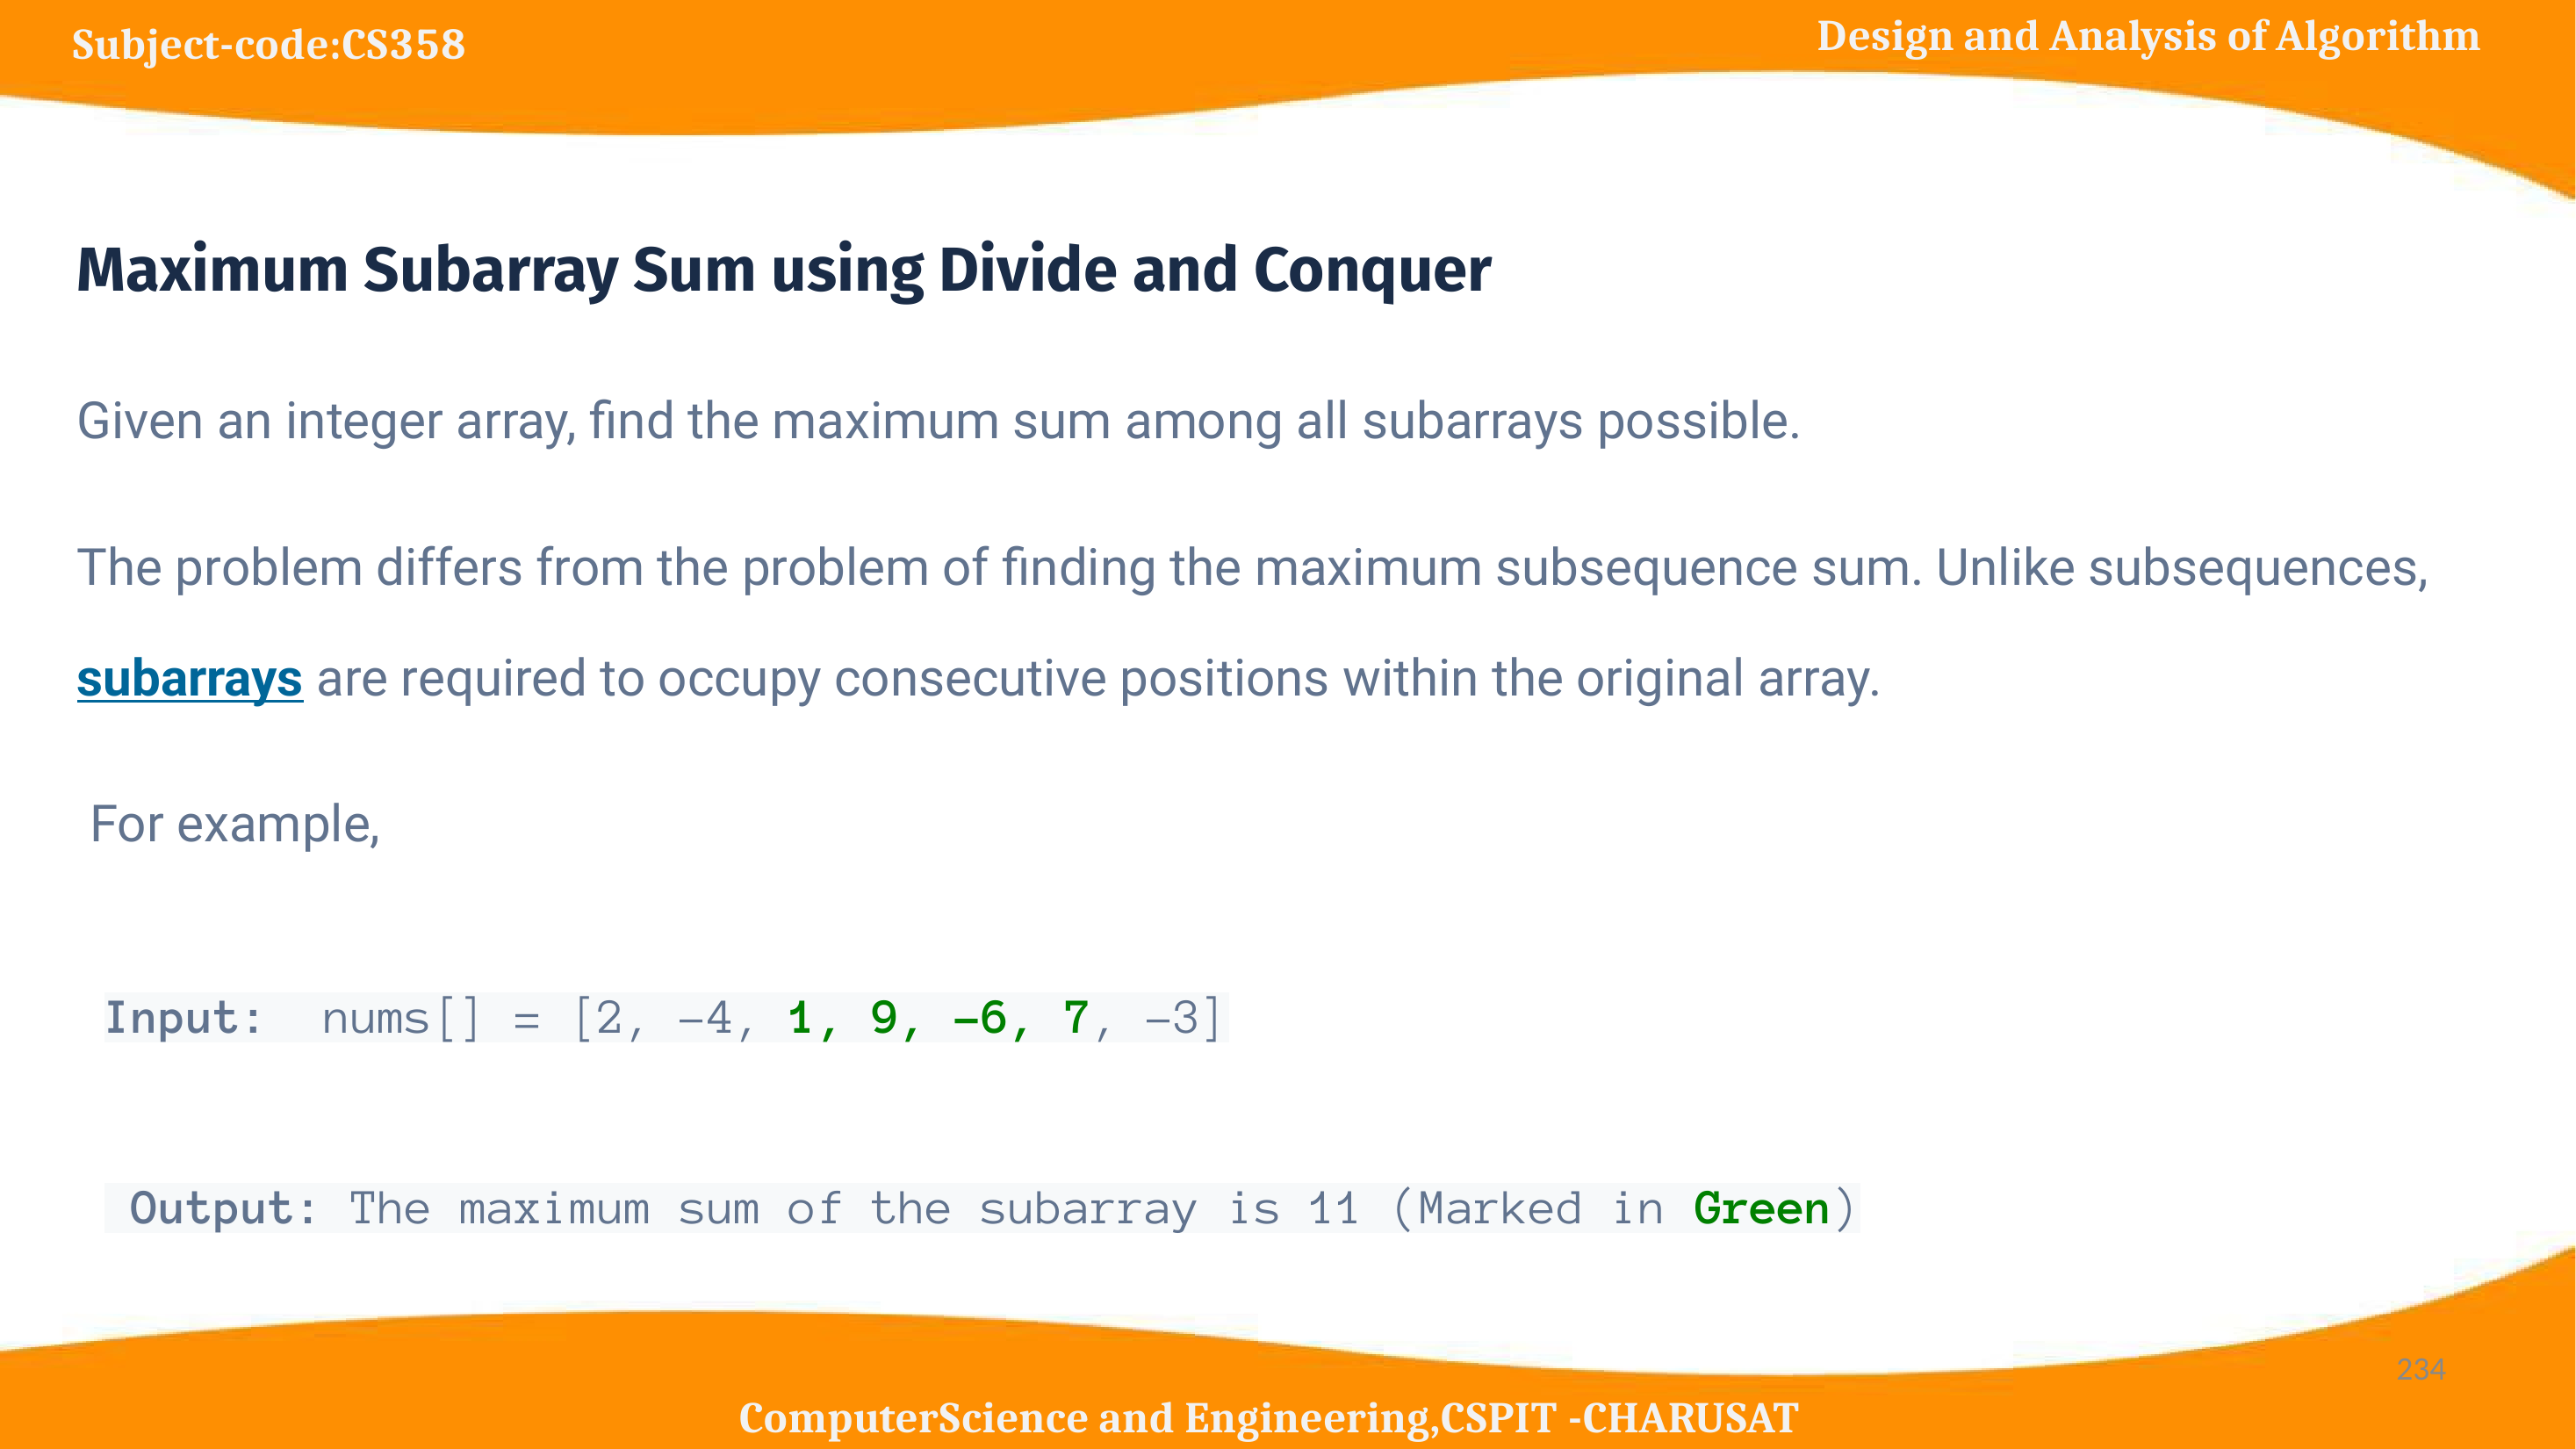

#
Maximum Subarray Sum using Divide and Conquer
Given an integer array, find the maximum sum among all subarrays possible.
The problem differs from the problem of finding the maximum subsequence sum. Unlike subsequences, subarrays are required to occupy consecutive positions within the original array.
 For example,
Input:  nums[] = [2, -4, 1, 9, -6, 7, -3]
 Output: The maximum sum of the subarray is 11 (Marked in Green)
234